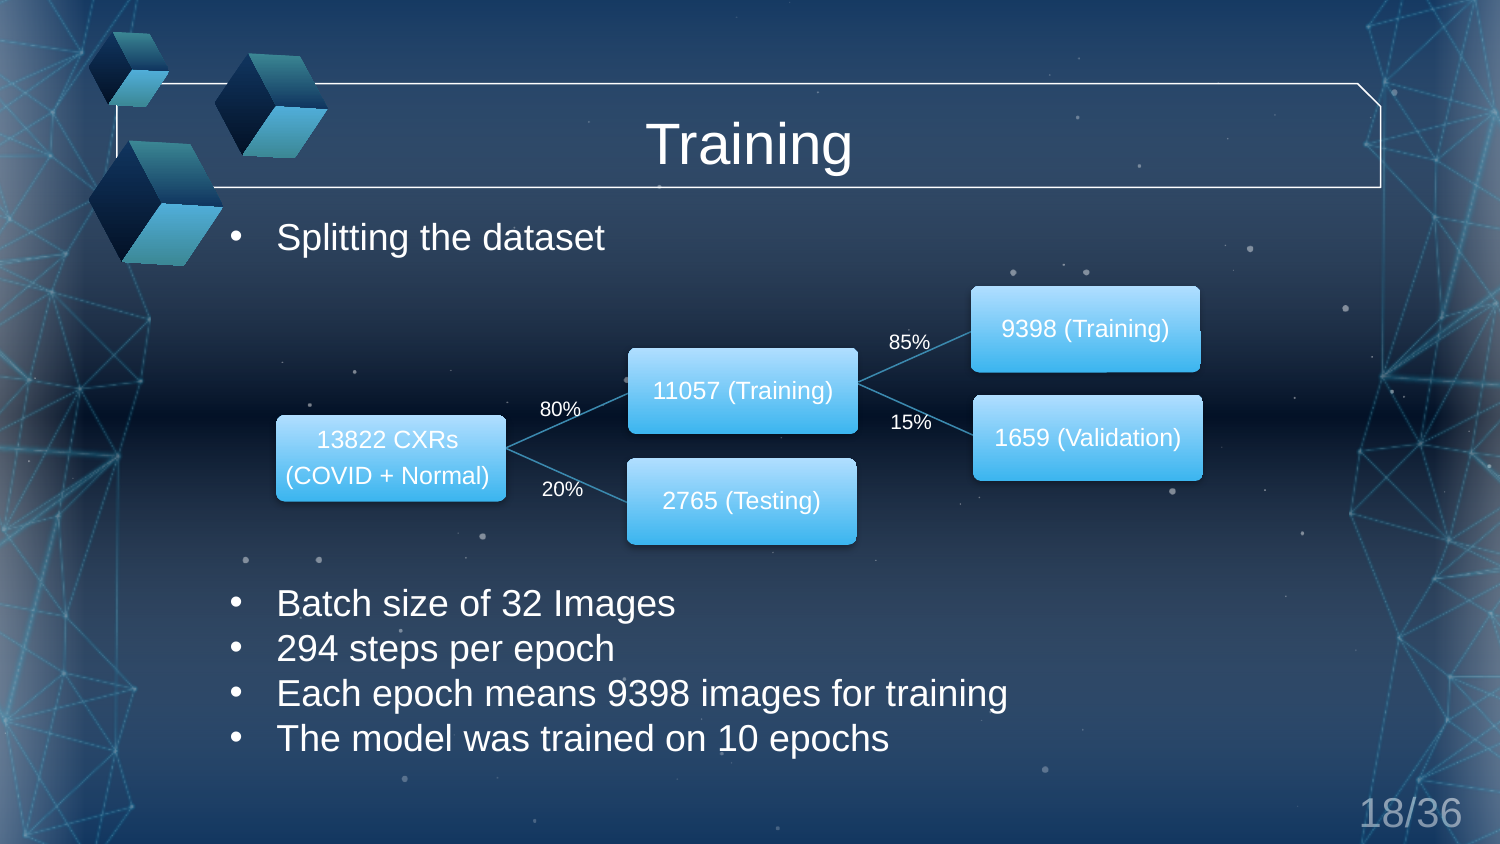

Training

Splitting the dataset

9398 (Training)
85%

11057 (Training)
80%

1659 (Validation)
15%

13822 CXRs
(COVID + Normal)

2765 (Testing)
20%

Batch size of 32 Images
294 steps per epoch
Each epoch means 9398 images for training
The model was trained on 10 epochs